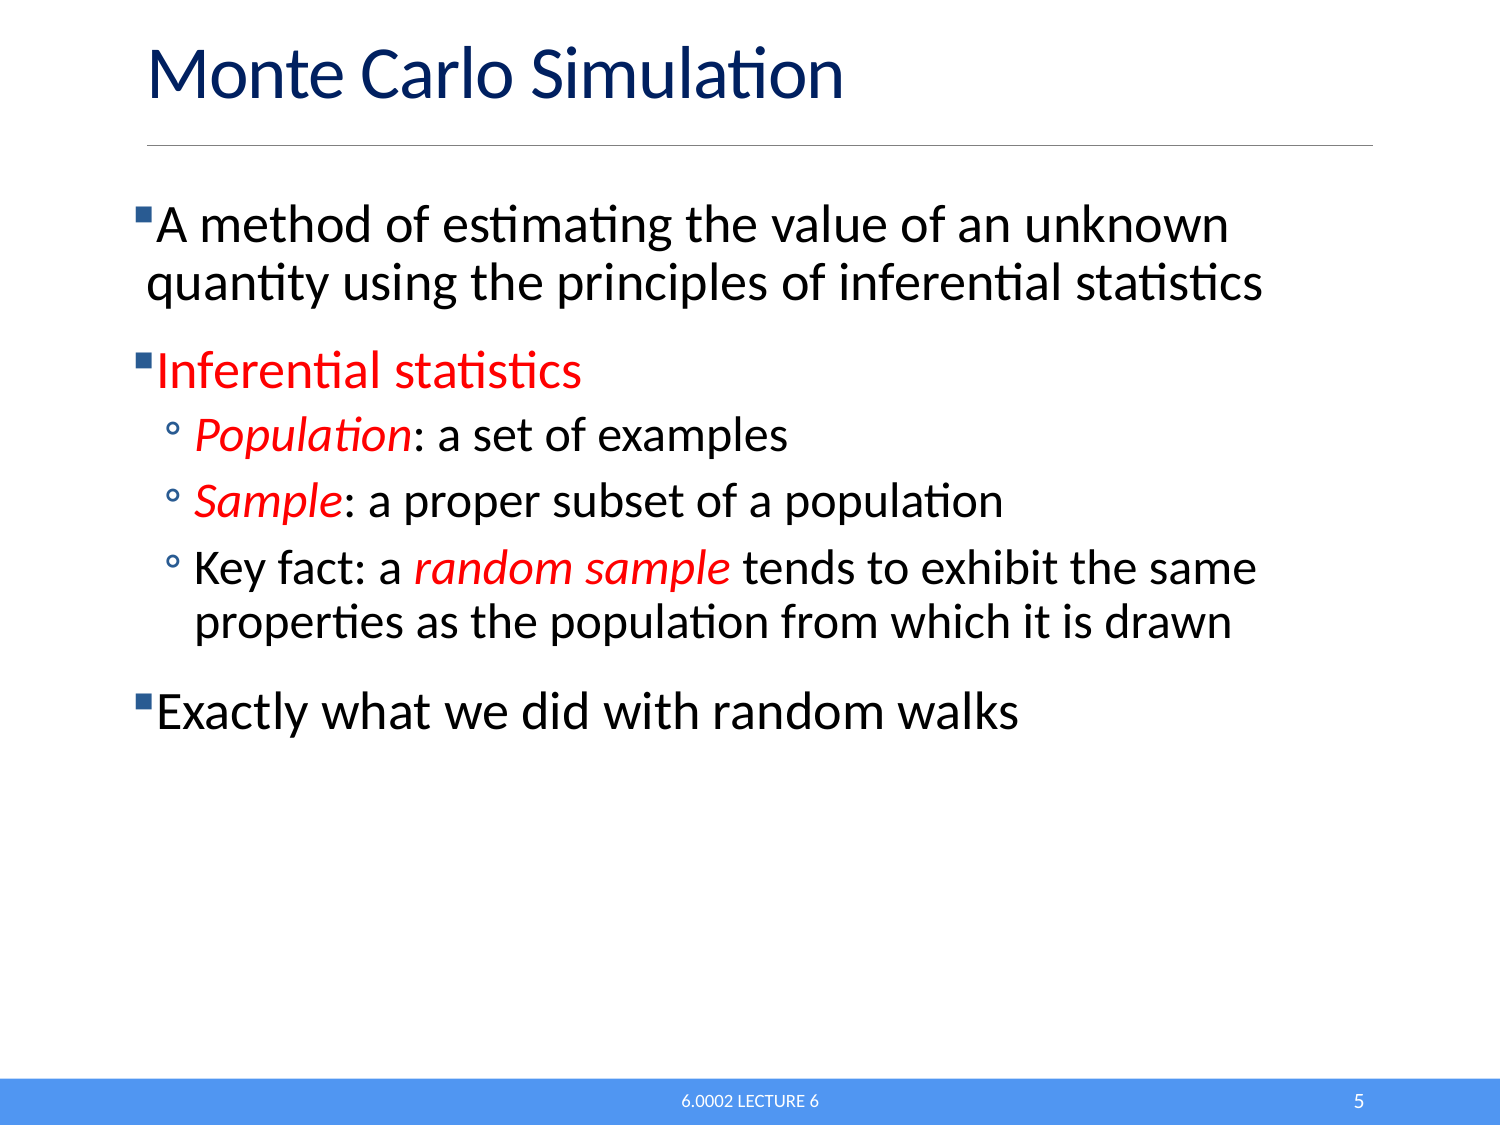

# Monte Carlo Simulation
A method of estimating the value of an unknown quantity using the principles of inferential statistics
Inferential statistics
Population: a set of examples
Sample: a proper subset of a population
Key fact: a random sample tends to exhibit the same properties as the population from which it is drawn
Exactly what we did with random walks
6.0002 Lecture 6
5